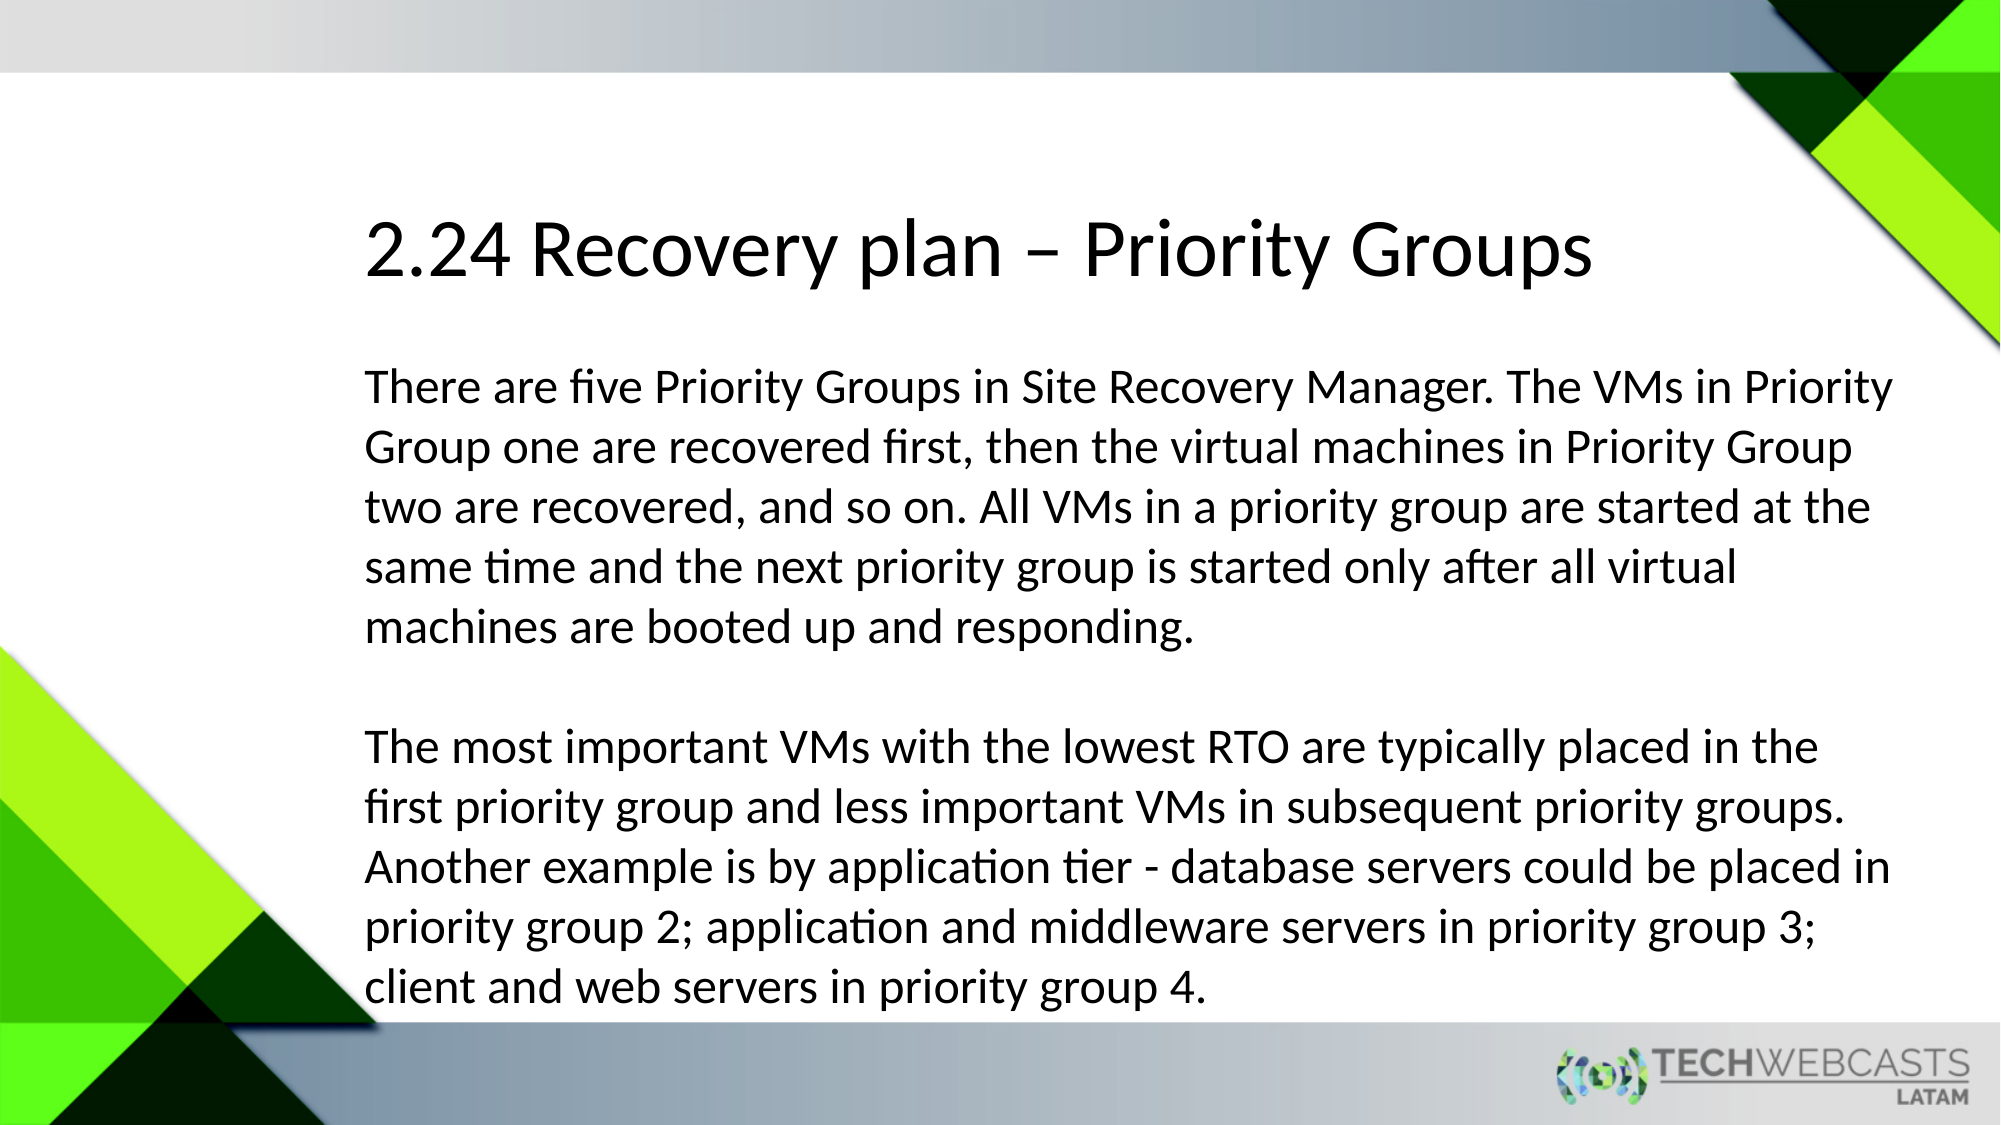

2.24 Recovery plan – Priority Groups

There are five Priority Groups in Site Recovery Manager. The VMs in Priority Group one are recovered first, then the virtual machines in Priority Group two are recovered, and so on. All VMs in a priority group are started at the same time and the next priority group is started only after all virtual machines are booted up and responding.

The most important VMs with the lowest RTO are typically placed in the first priority group and less important VMs in subsequent priority groups. Another example is by application tier - database servers could be placed in priority group 2; application and middleware servers in priority group 3; client and web servers in priority group 4.